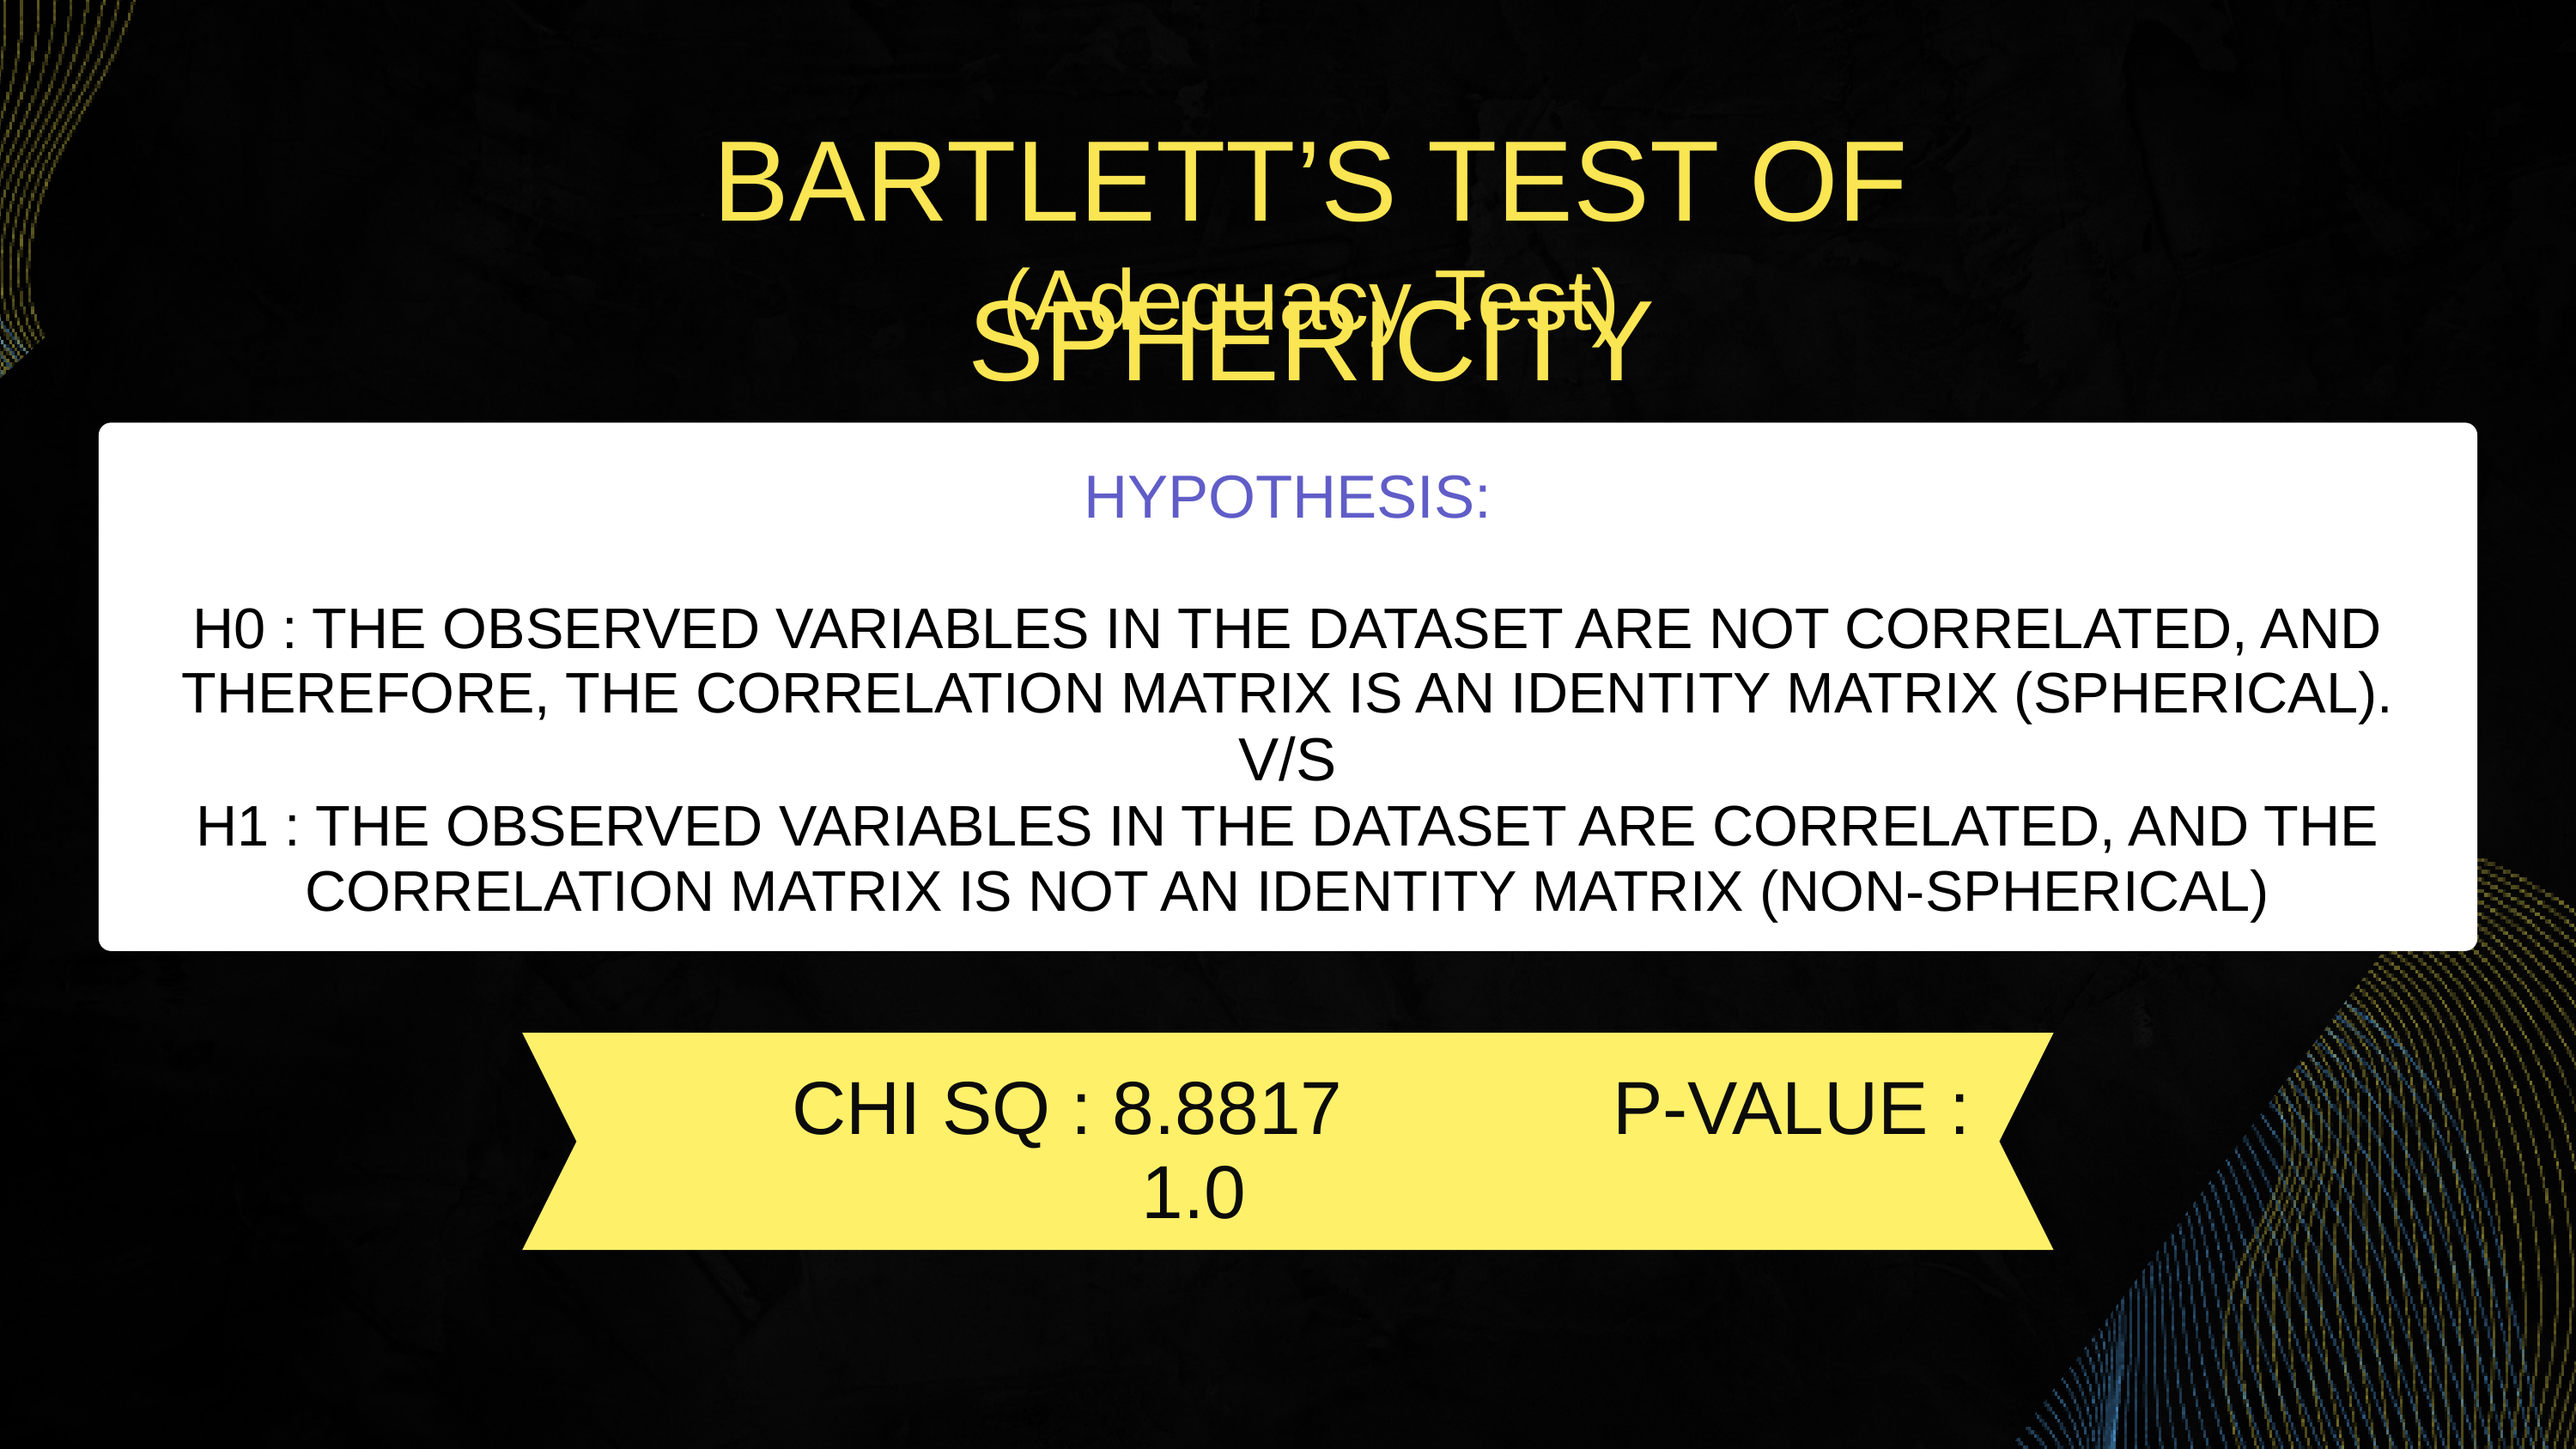

BARTLETT’S TEST OF SPHERICITY
(Adequacy Test)

HYPOTHESIS:

H0 : THE OBSERVED VARIABLES IN THE DATASET ARE NOT CORRELATED, AND THEREFORE, THE CORRELATION MATRIX IS AN IDENTITY MATRIX (SPHERICAL).
V/S
H1 : THE OBSERVED VARIABLES IN THE DATASET ARE CORRELATED, AND THE CORRELATION MATRIX IS NOT AN IDENTITY MATRIX (NON-SPHERICAL)

         CHI SQ : 8.8817             P-VALUE : 1.0